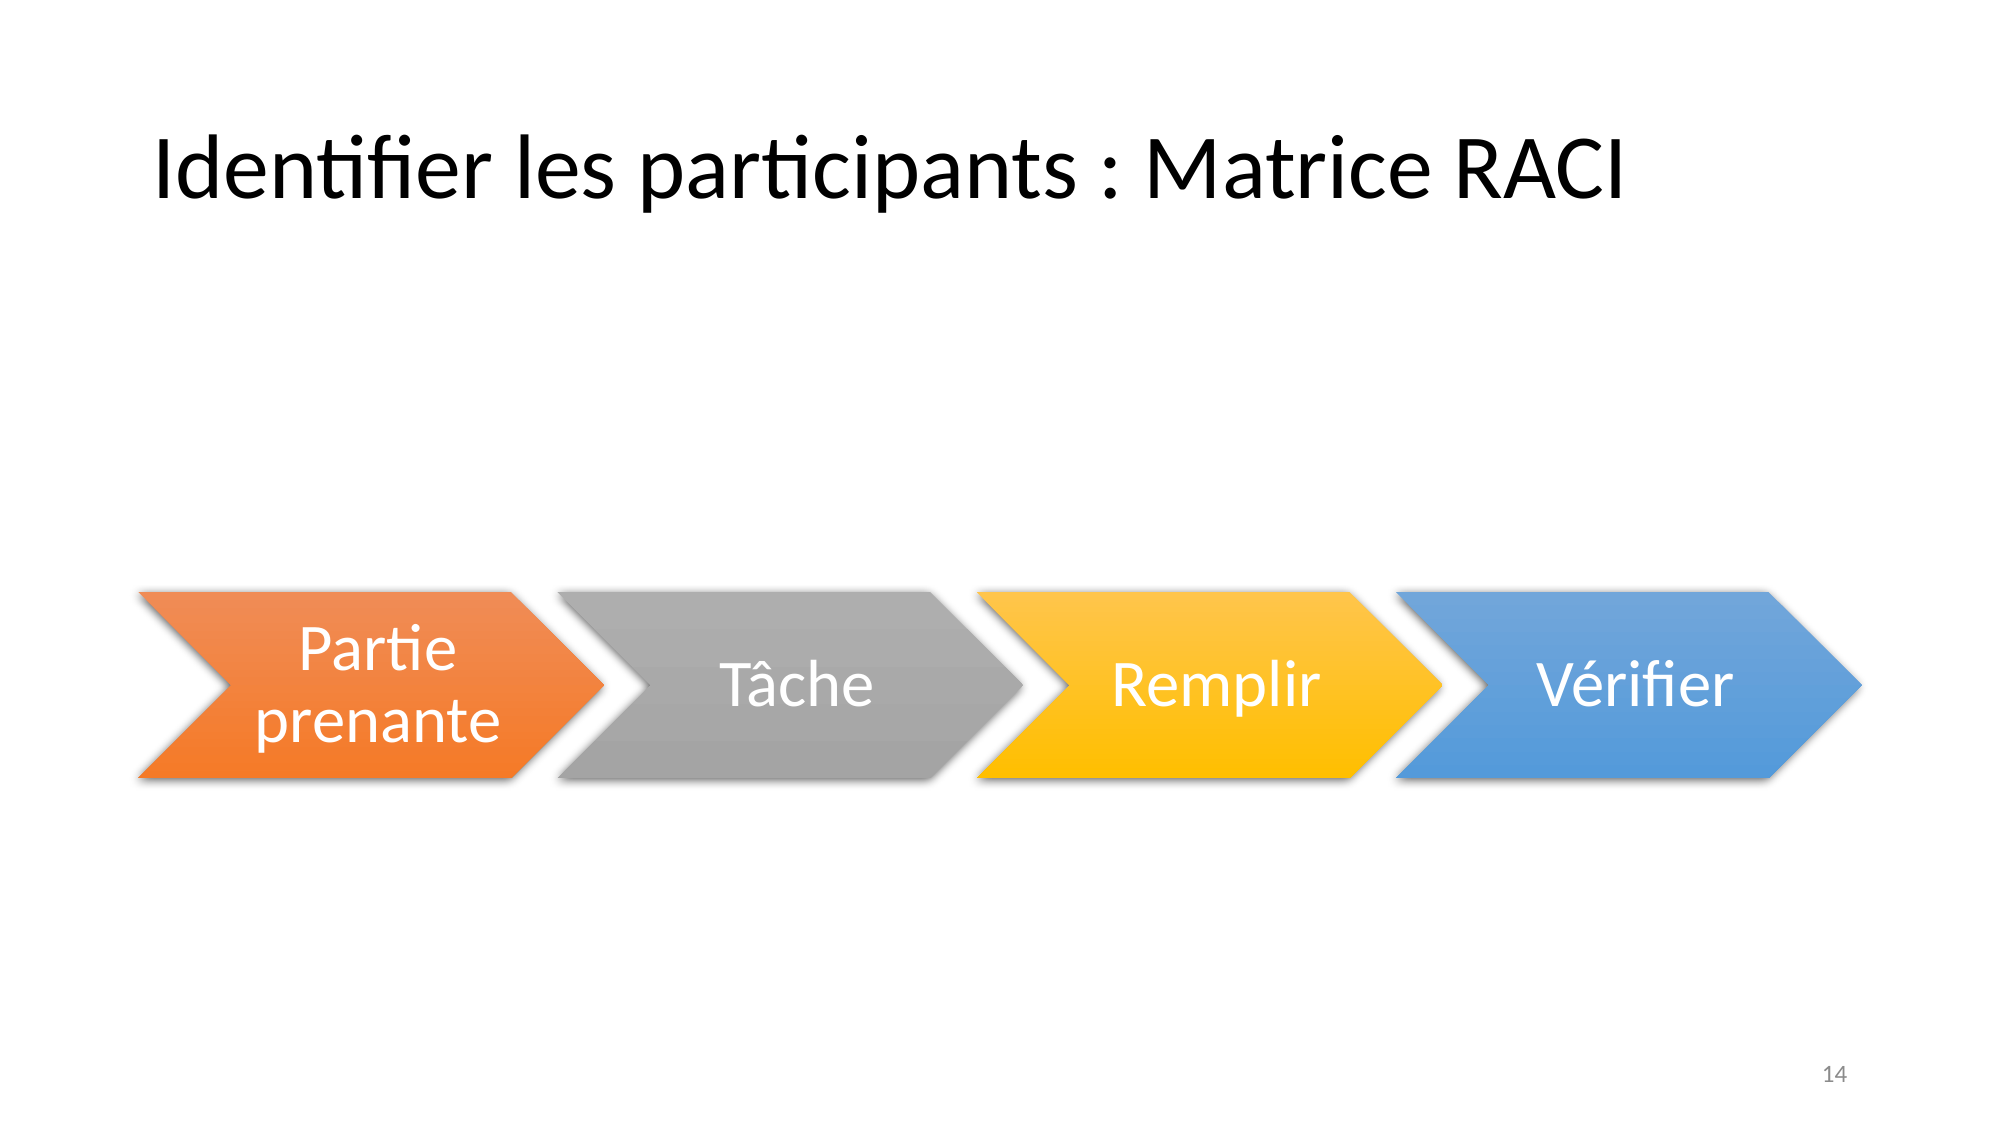

# Identifier les participants : Matrice RACI
Partie prenante
Tâche
Remplir
Vérifier
14